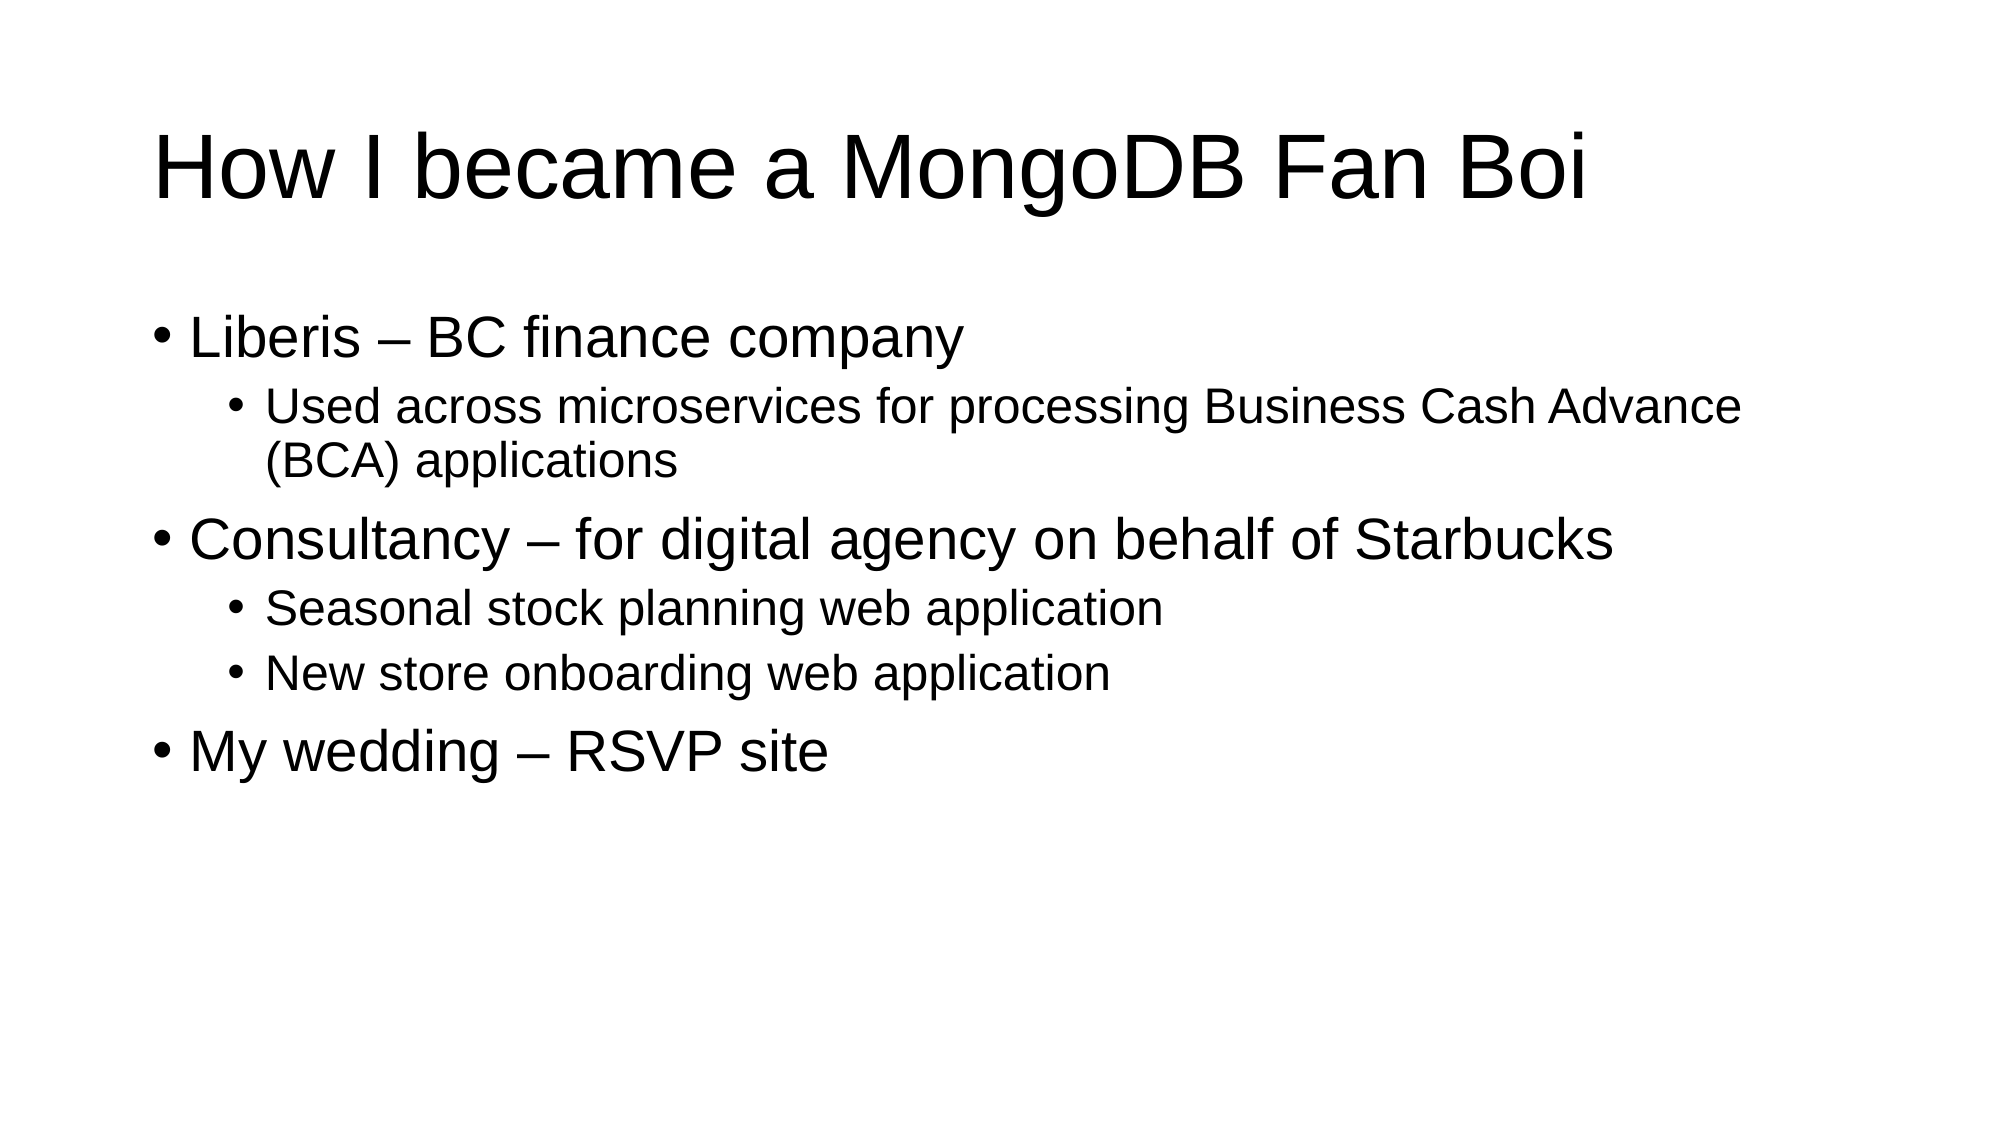

# How I became a MongoDB Fan Boi
Liberis – BC finance company
Used across microservices for processing Business Cash Advance (BCA) applications
Consultancy – for digital agency on behalf of Starbucks
Seasonal stock planning web application
New store onboarding web application
My wedding – RSVP site